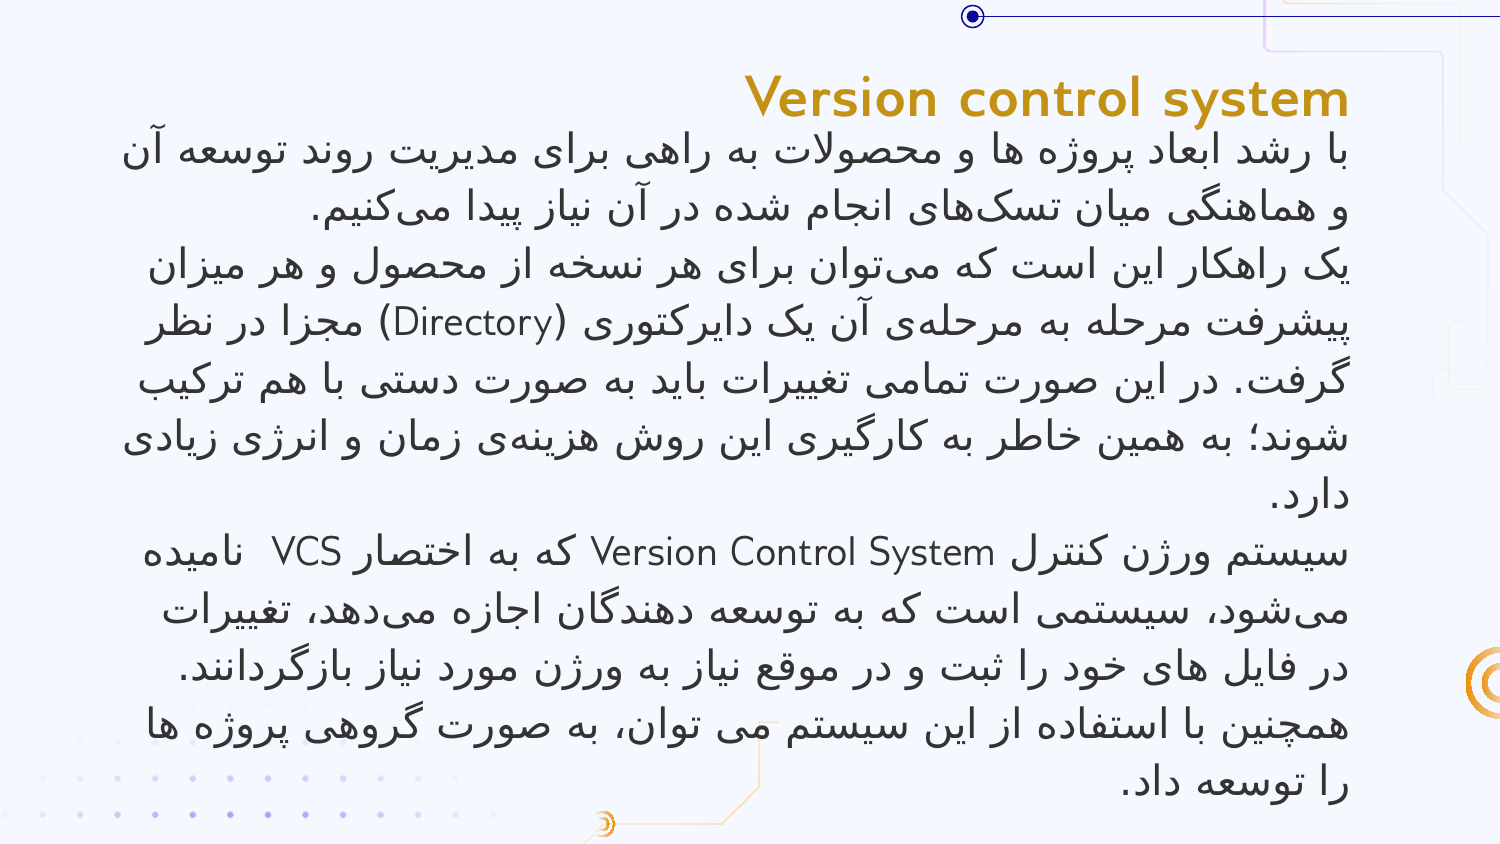

# Version control system
با رشد ابعاد پروژه ها و محصولات به راهی برای مدیریت روند توسعه آن و هماهنگی میان تسک‌های انجام شده در آن نیاز پیدا می‌کنیم.
یک راهکار این است که می‌توان برای هر نسخه از محصول و هر میزان پیشرفت مرحله به مرحله‌ی آن یک دایرکتوری (Directory) مجزا در نظر گرفت. در این صورت تمامی تغییرات باید به صورت دستی با هم ترکیب شوند؛ به همین خاطر به کارگیری این روش هزینه‌ی زمان و انرژی زیادی دارد.
سیستم ورژن کنترل Version Control System که به اختصار VCS  نامیده می‌شود، سیستمی است که به توسعه دهندگان اجازه می‌دهد، تغییرات در فایل های خود را ثبت و در موقع نیاز به ورژن مورد نیاز بازگردانند. همچنین با استفاده از این سیستم می توان، به صورت گروهی پروژه ها را توسعه داد.